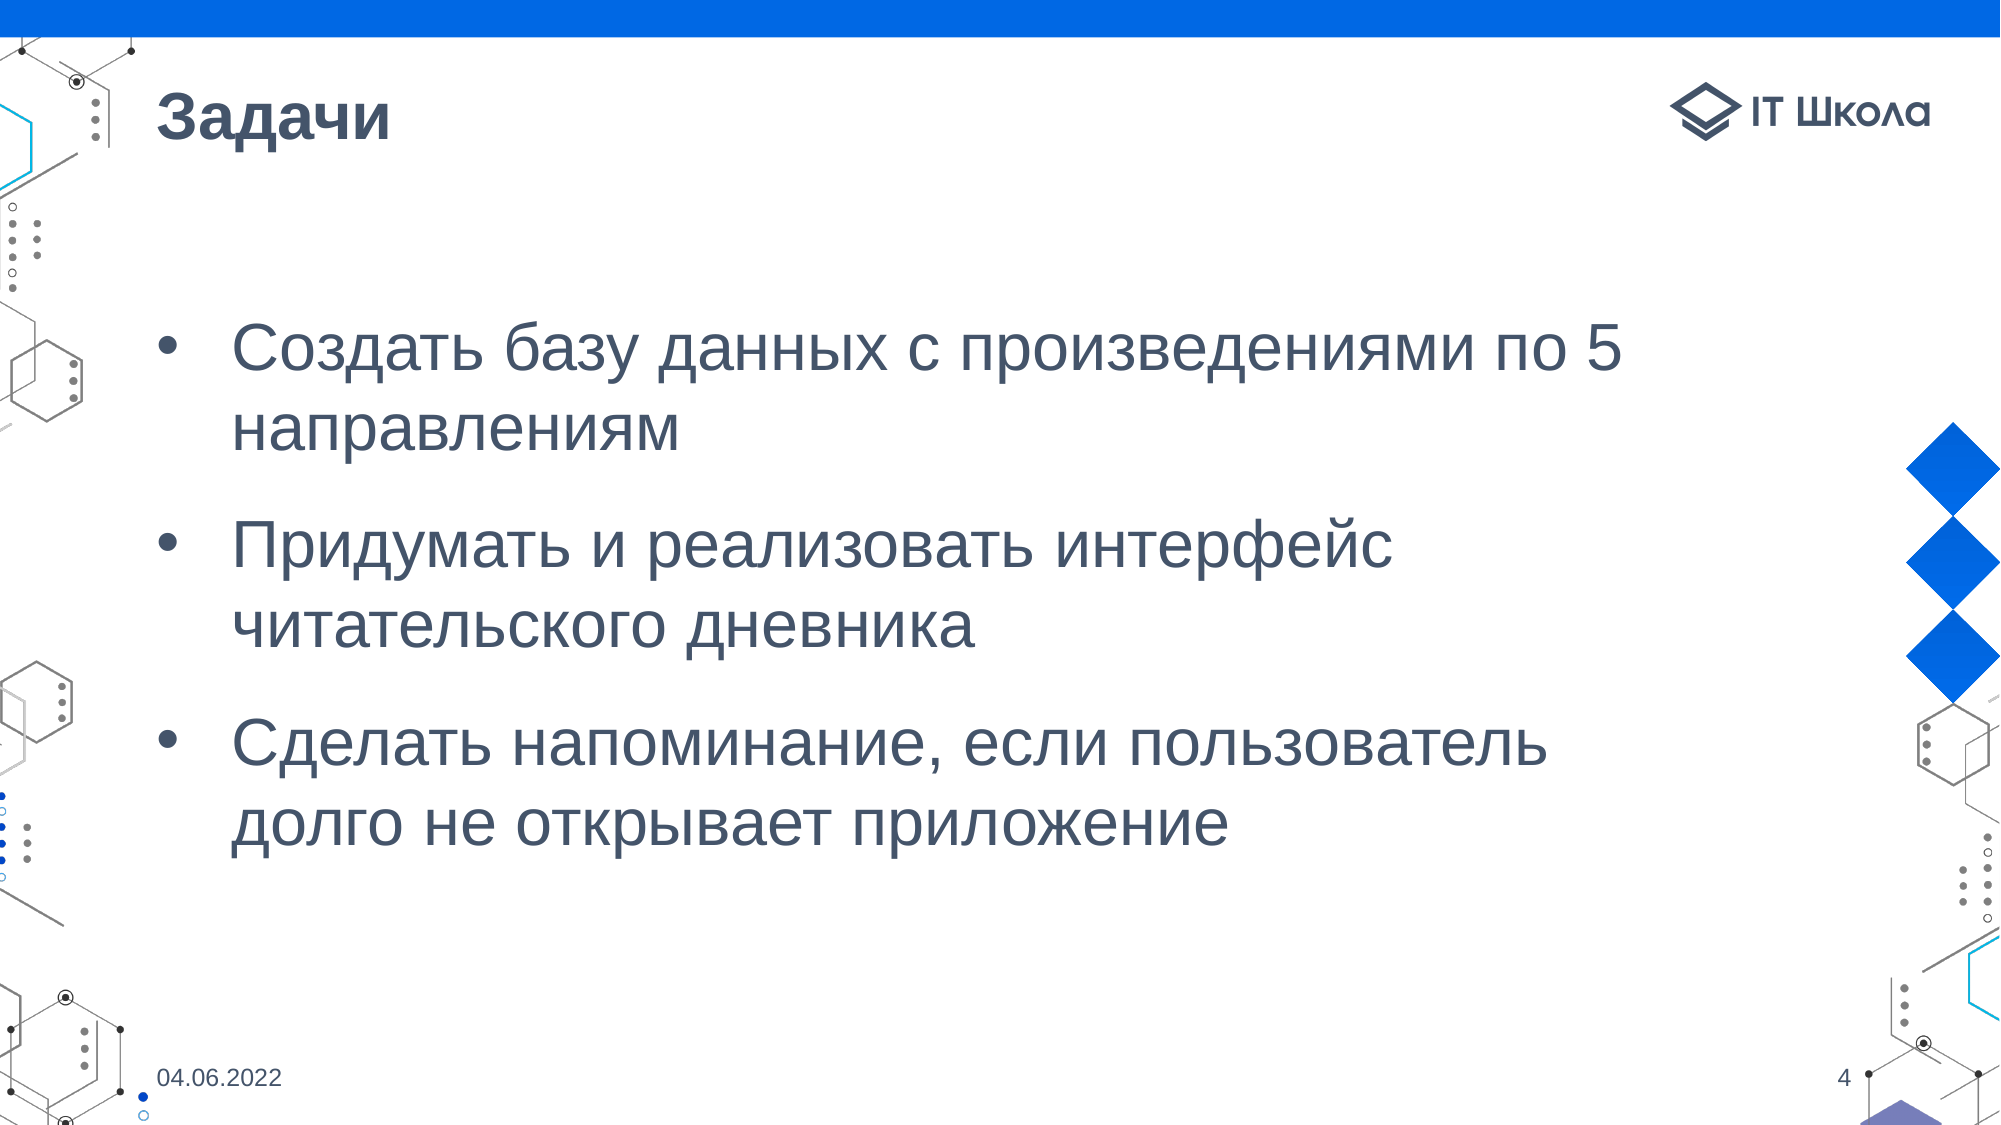

# Задачи
Создать базу данных с произведениями по 5 направлениям
Придумать и реализовать интерфейс читательского дневника
Cделать напоминание, если пользователь долго не открывает приложение
04.06.2022
4